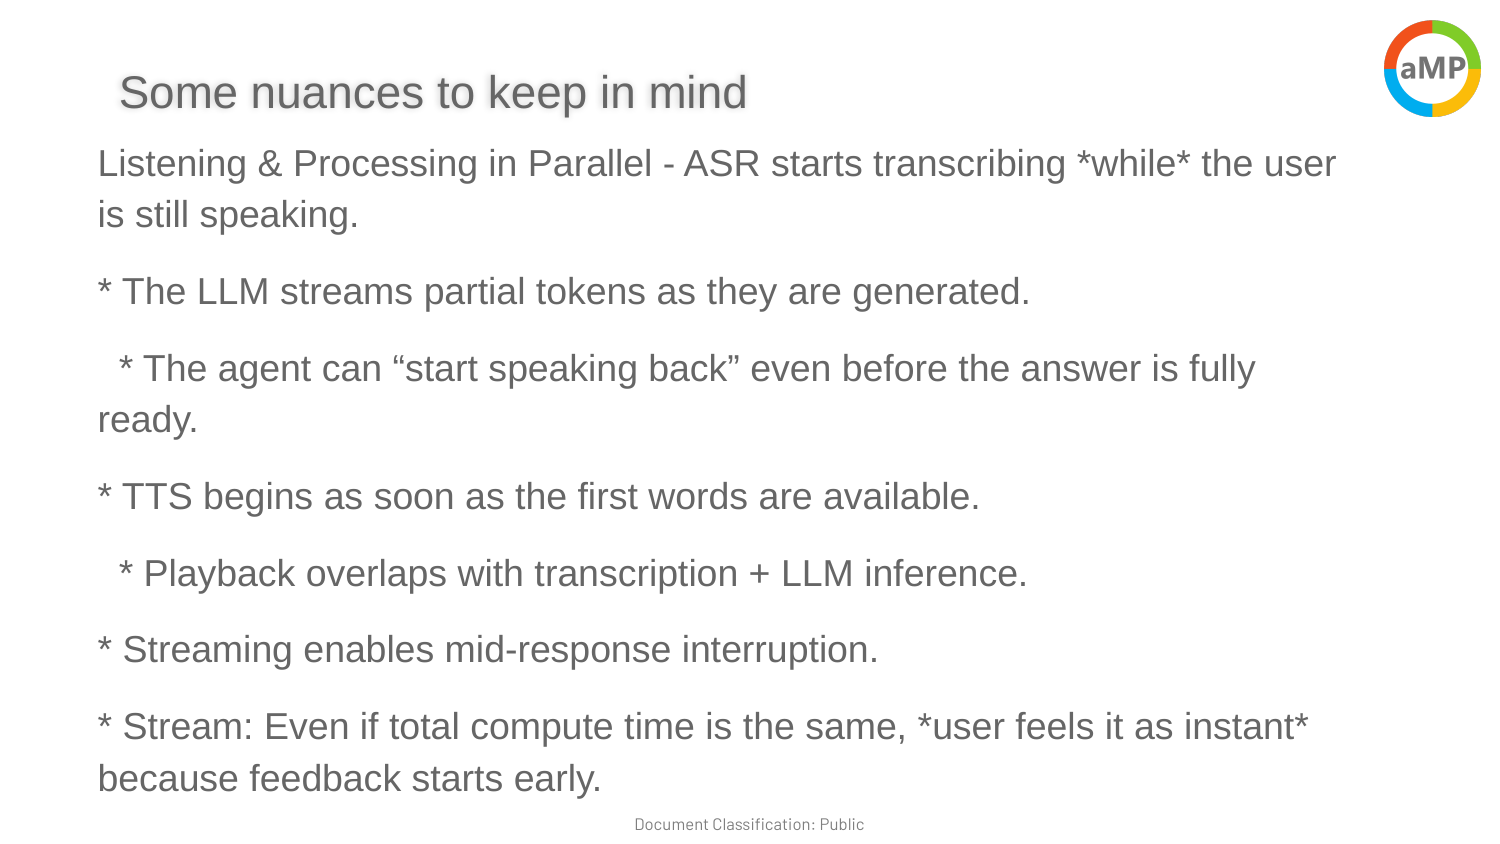

# Some nuances to keep in mind
Listening & Processing in Parallel - ASR starts transcribing *while* the user is still speaking.
* The LLM streams partial tokens as they are generated.
  * The agent can “start speaking back” even before the answer is fully ready.
* TTS begins as soon as the first words are available.
  * Playback overlaps with transcription + LLM inference.
* Streaming enables mid-response interruption.
* Stream: Even if total compute time is the same, *user feels it as instant* because feedback starts early.